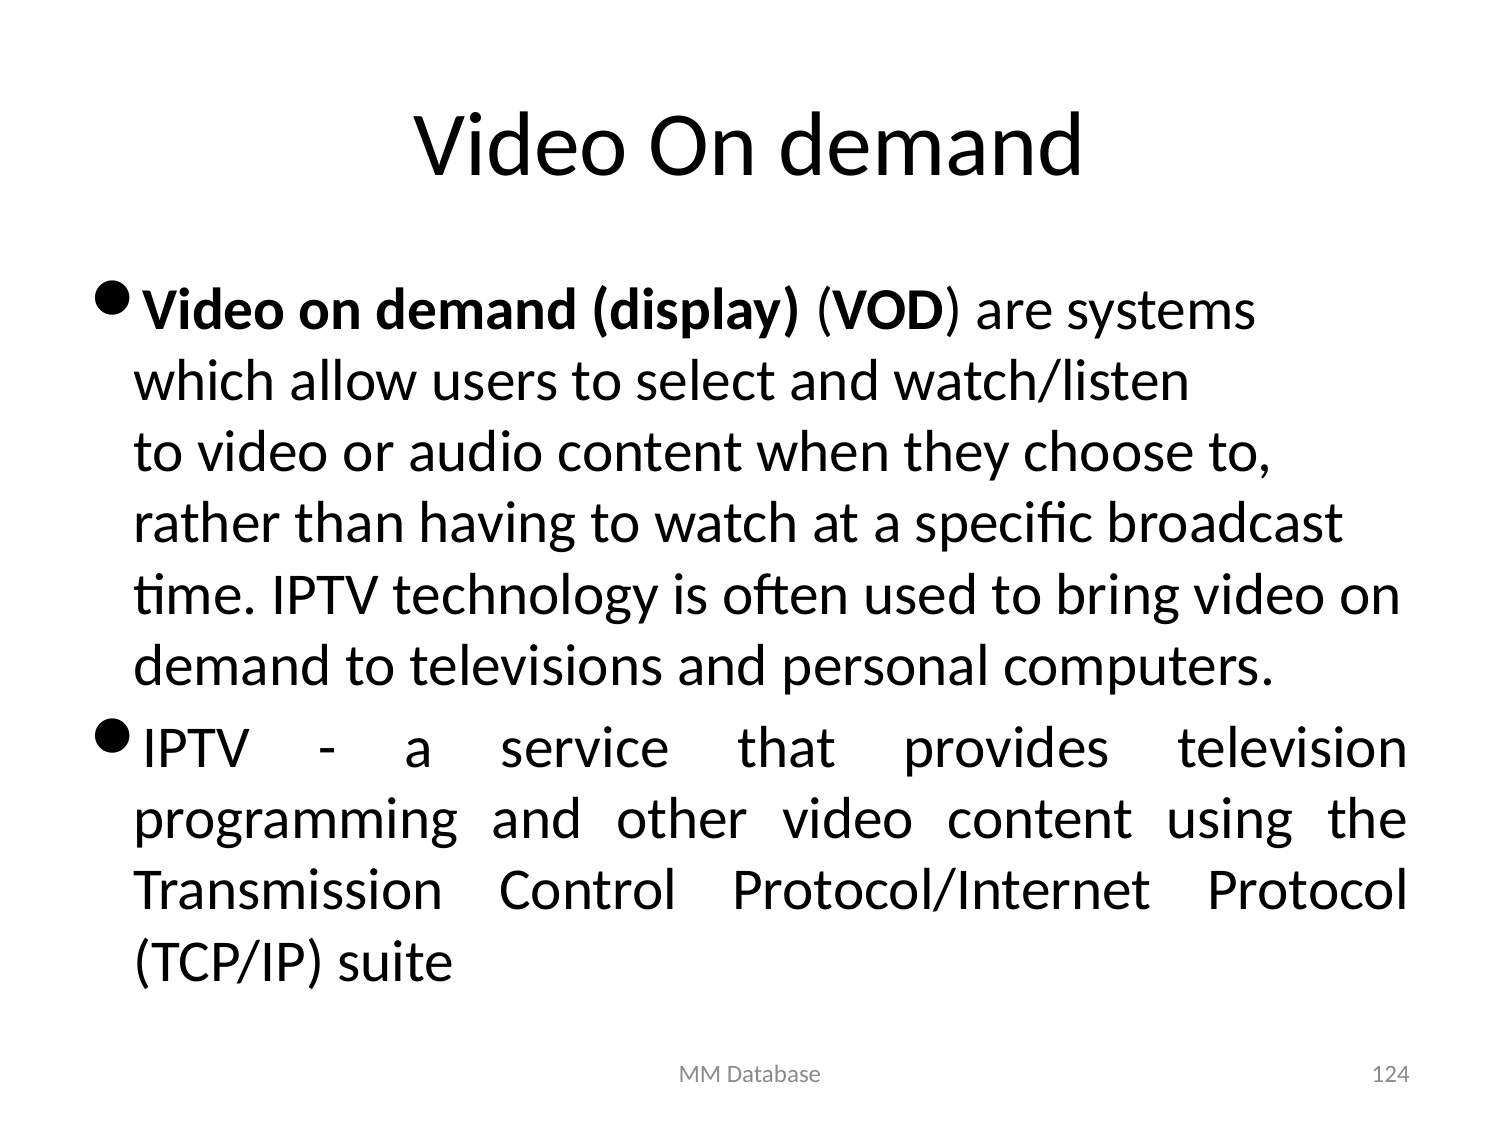

# Video On demand
Video on demand (display) (VOD) are systems which allow users to select and watch/listen to video or audio content when they choose to, rather than having to watch at a specific broadcast time. IPTV technology is often used to bring video on demand to televisions and personal computers.
IPTV - a service that provides television programming and other video content using the Transmission Control Protocol/Internet Protocol (TCP/IP) suite
MM Database
124